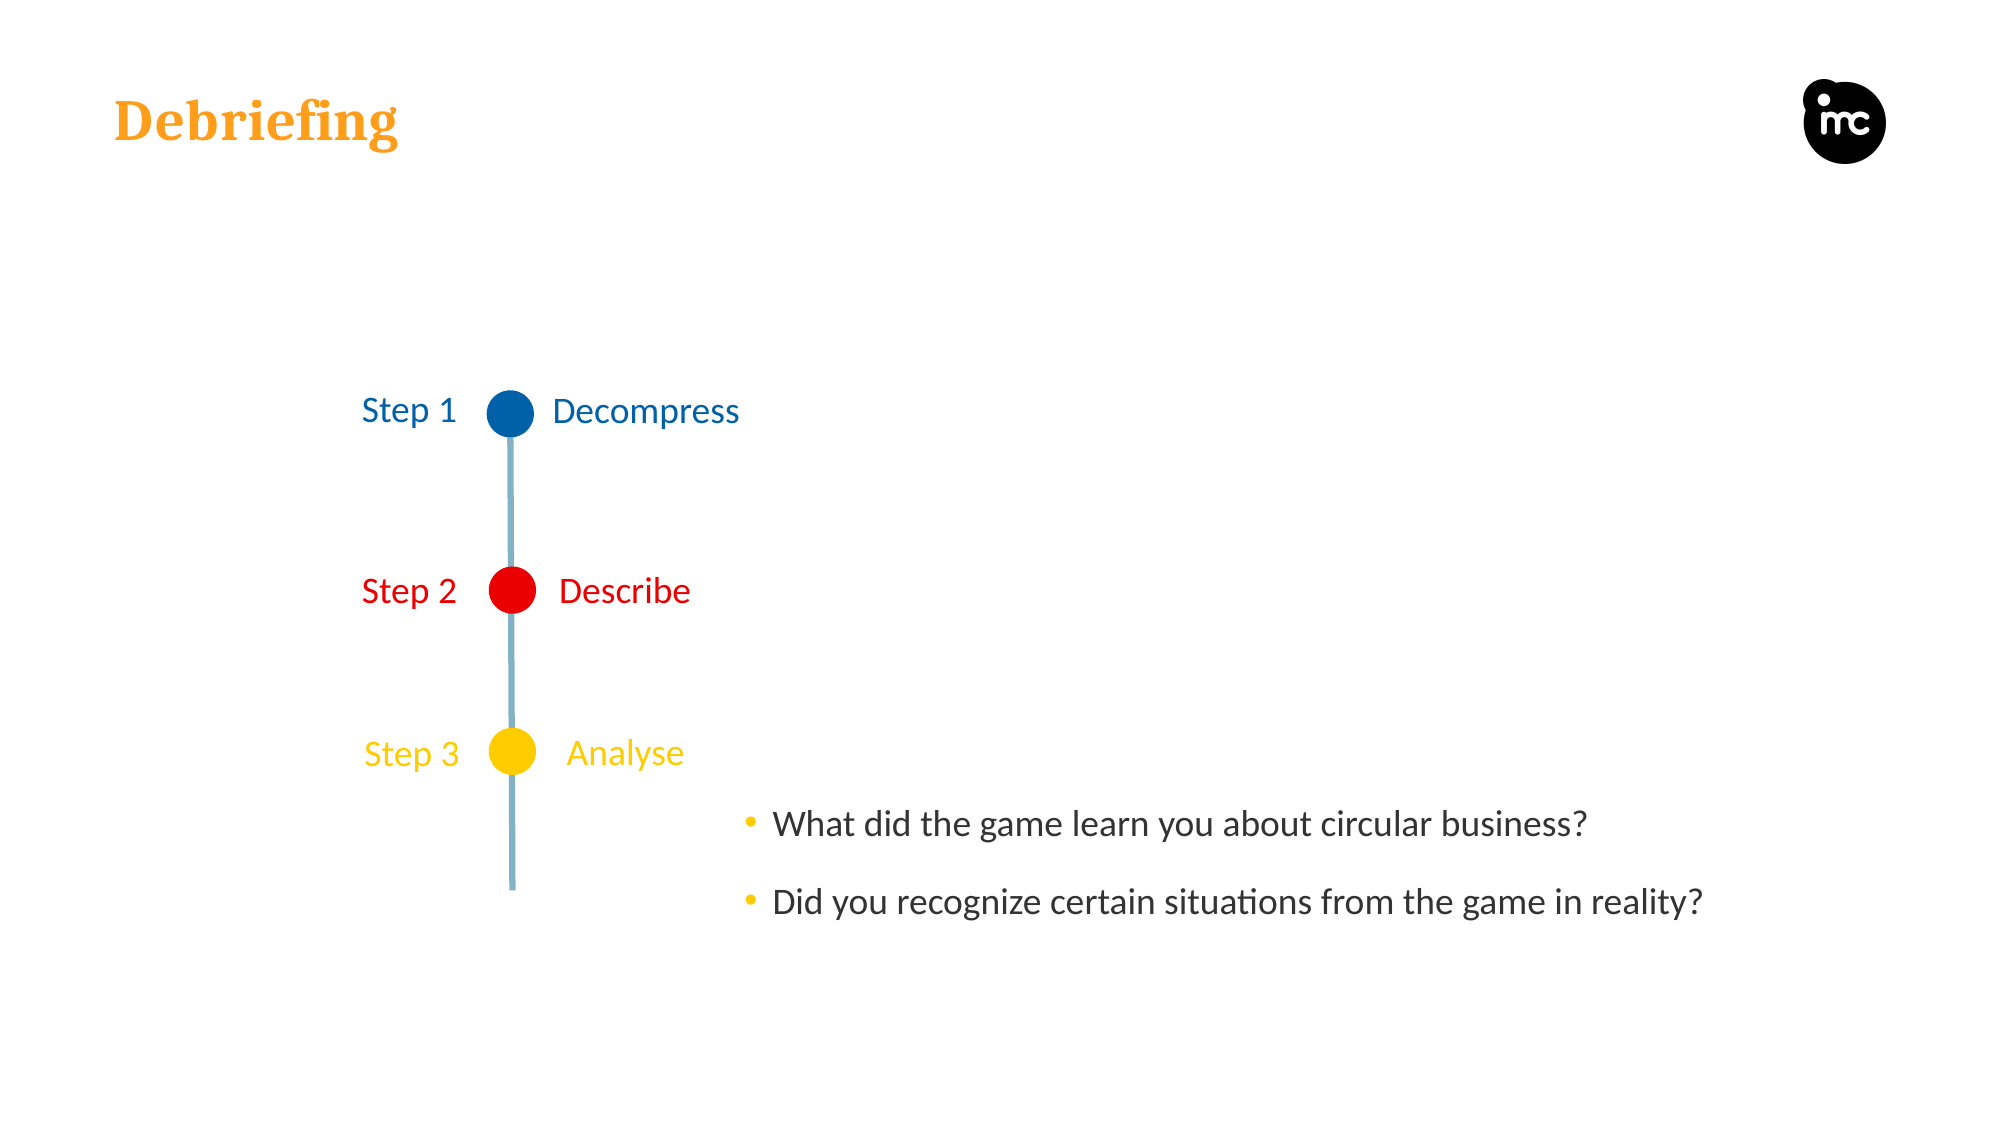

# Debriefing

Step 1
Decompress

Step 2
Describe

Analyse
Step 3

What did the game learn you about circular business?
Did you recognize certain situations from the game in reality?